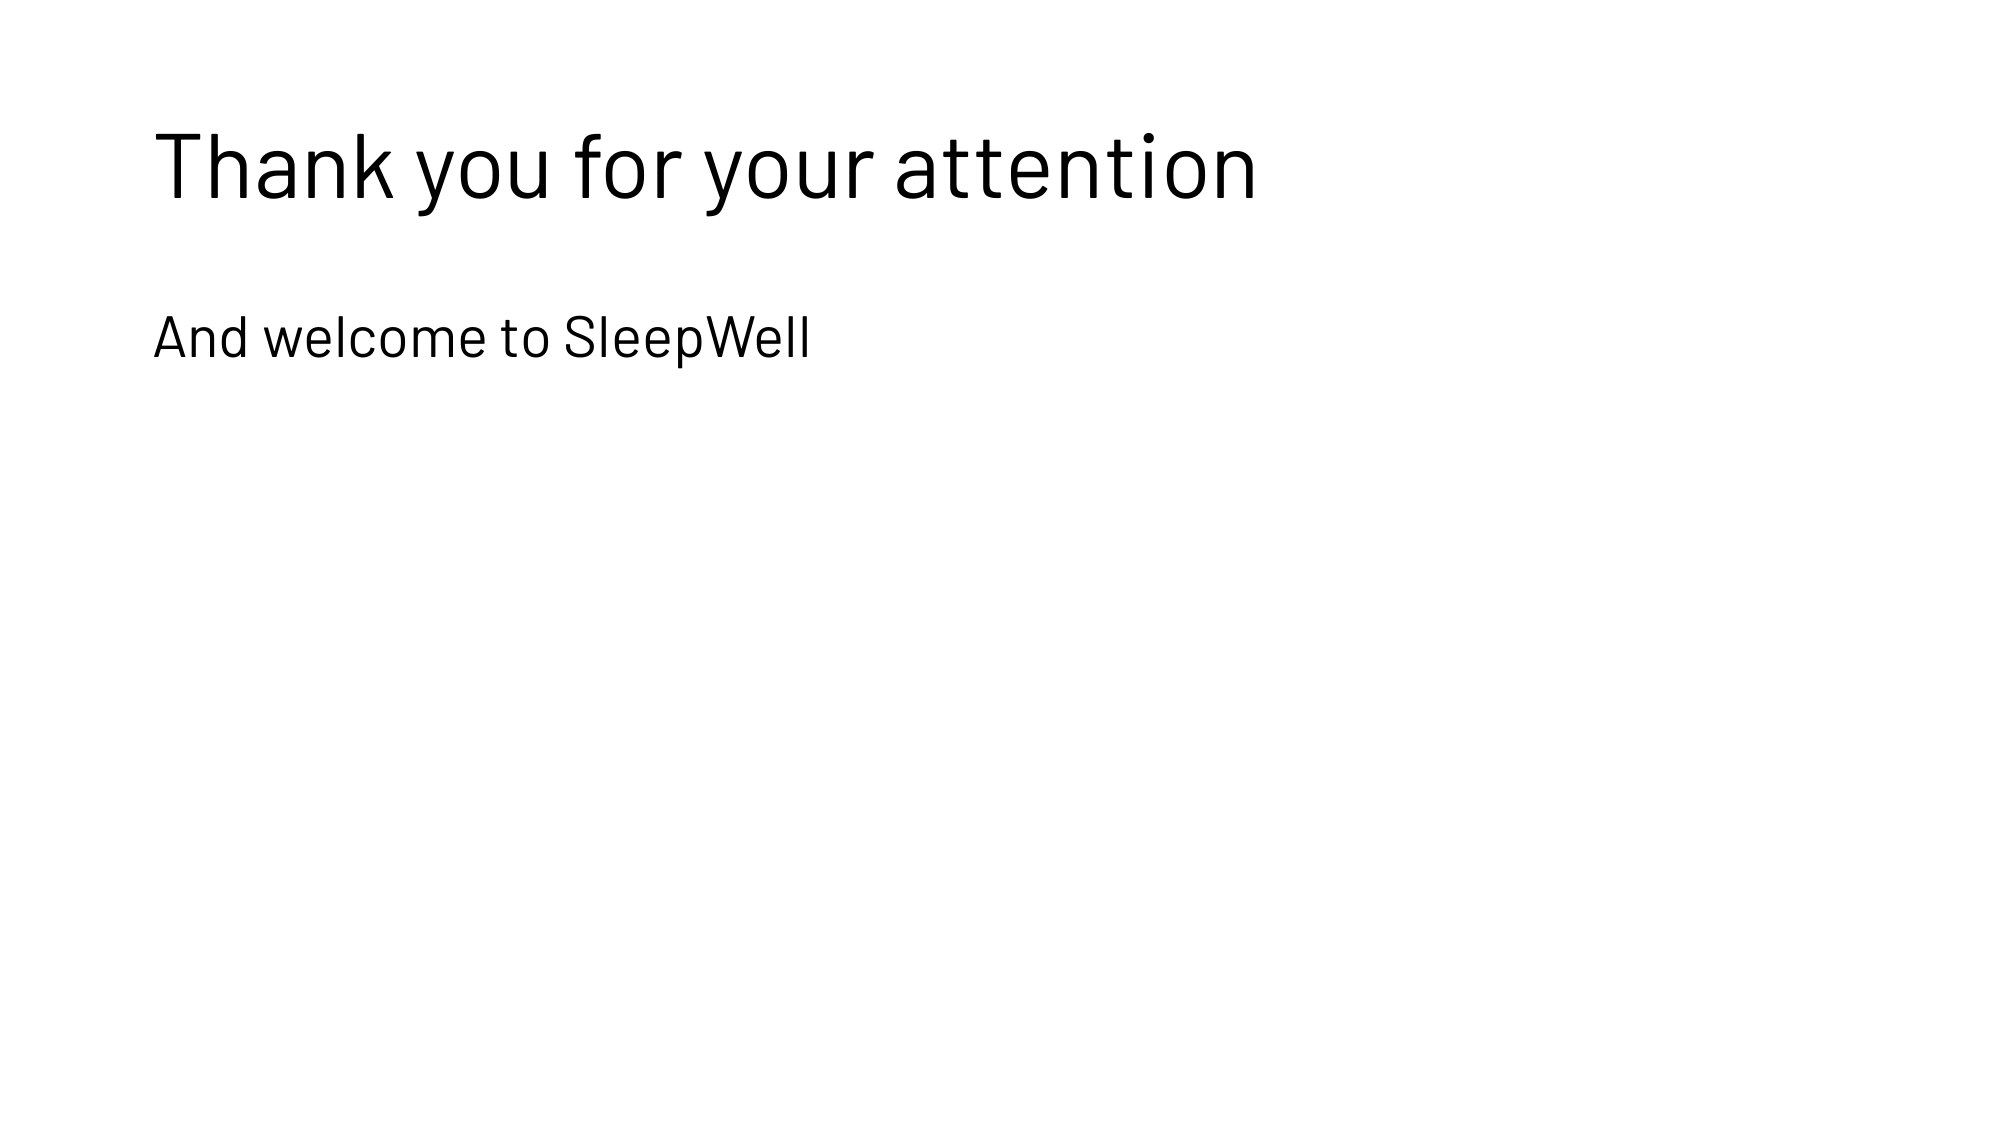

# Thank you for your attention
And welcome to SleepWell